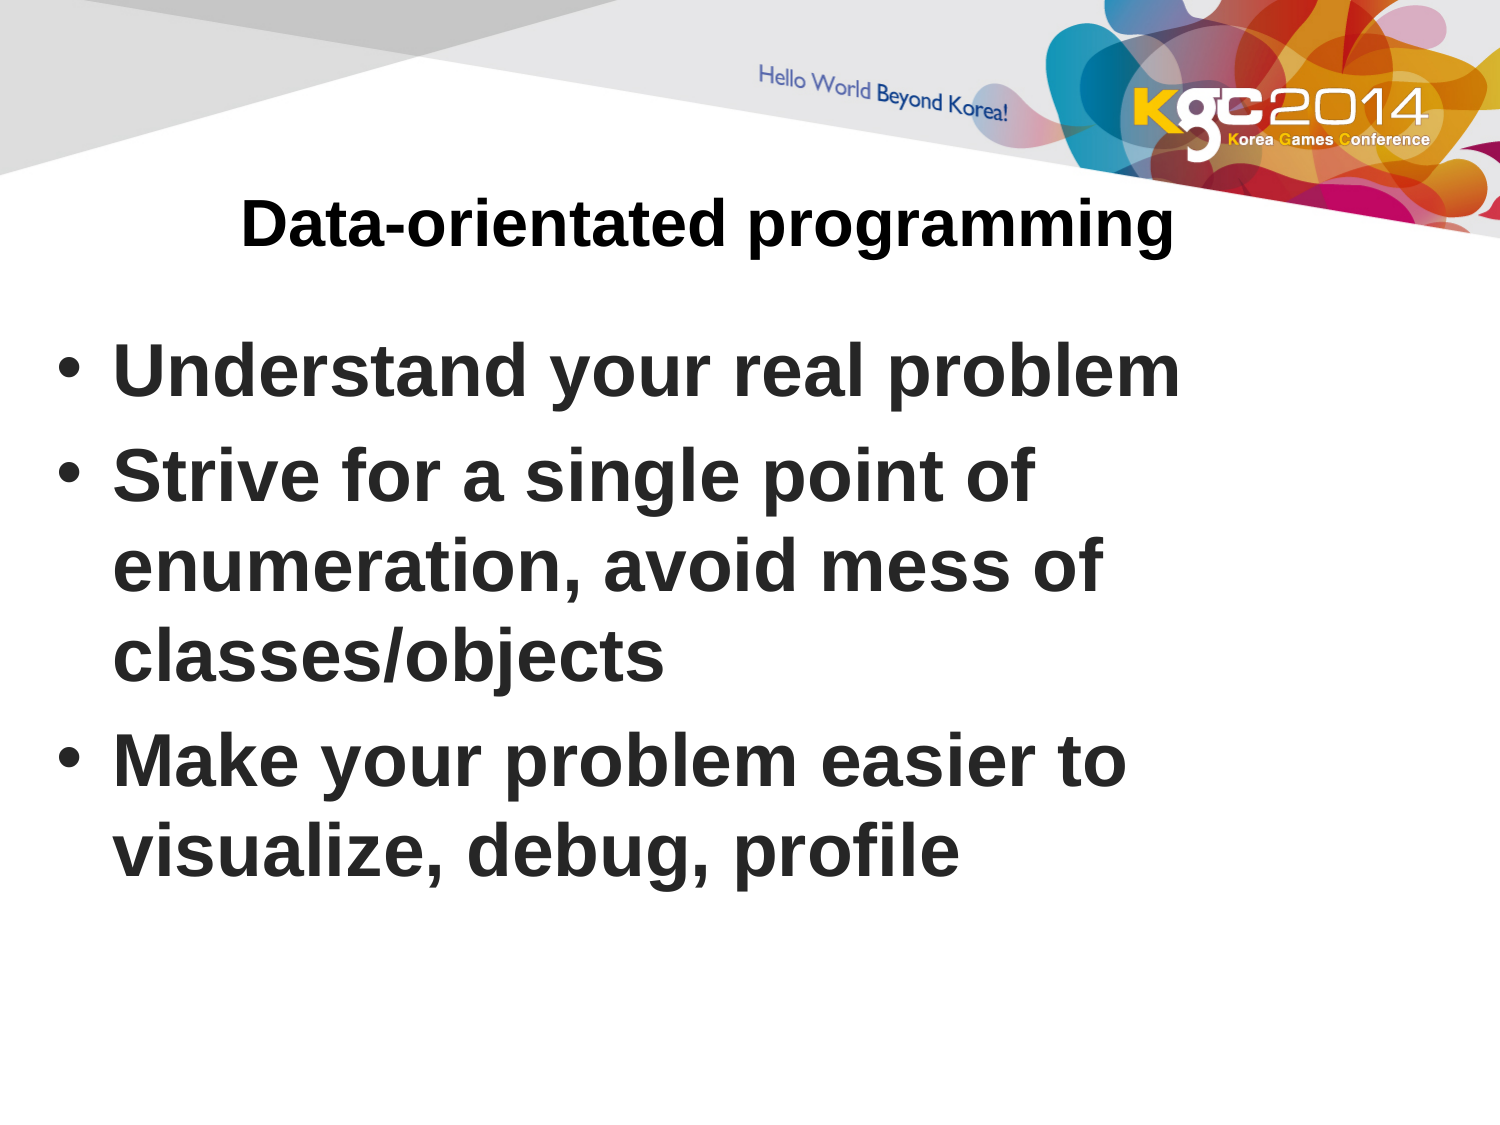

# Data-orientated programming
Understand your real problem
Strive for a single point of enumeration, avoid mess of classes/objects
Make your problem easier to visualize, debug, profile